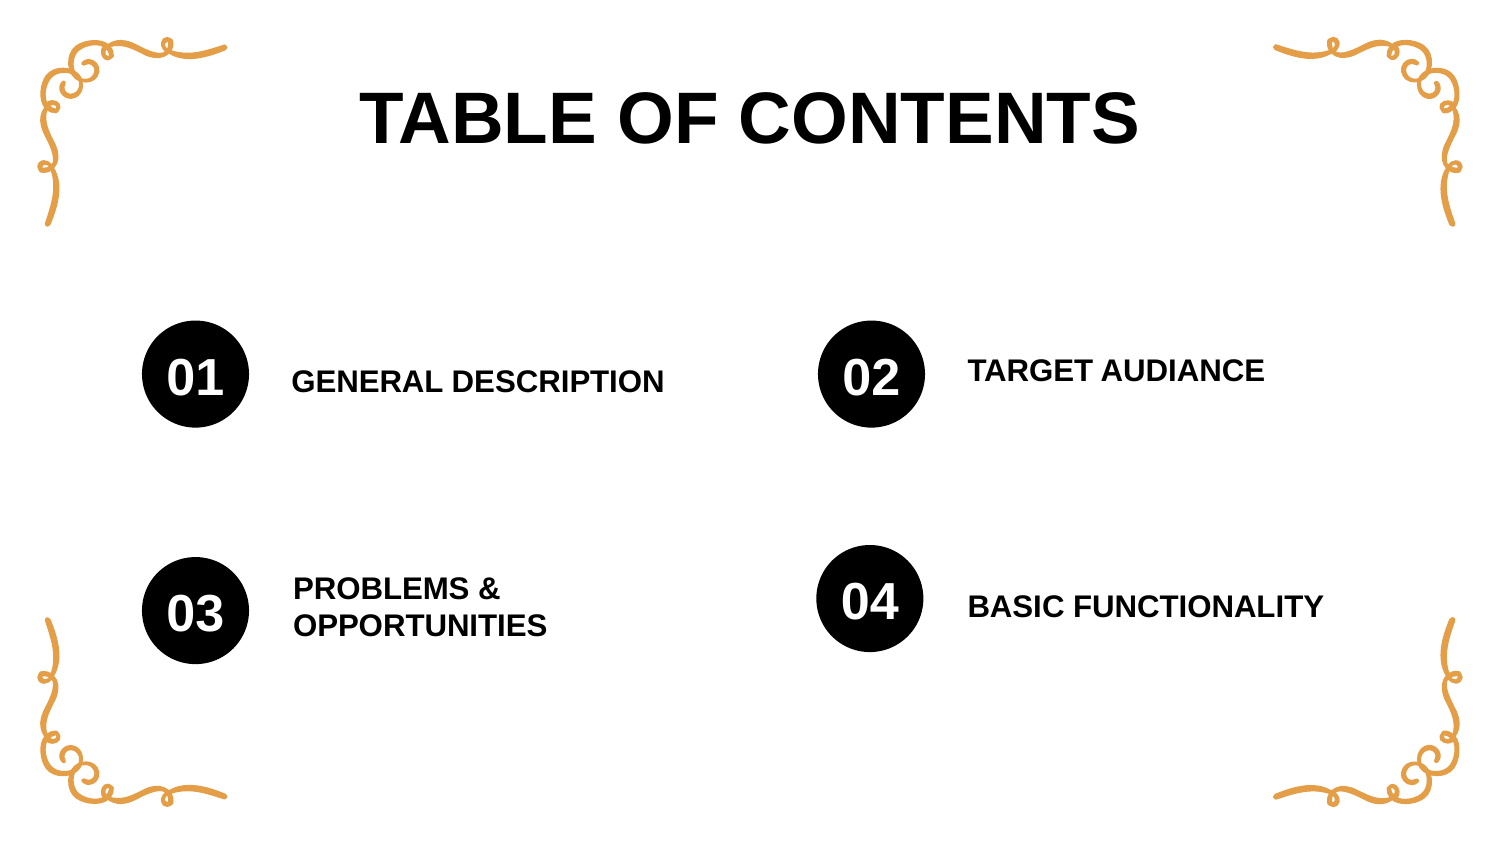

# TABLE OF CONTENTS

TARGET AUDIANCE

01
02
GENERAL DESCRIPTION

04

BASIC FUNCTIONALITY
PROBLEMS & OPPORTUNITIES
03